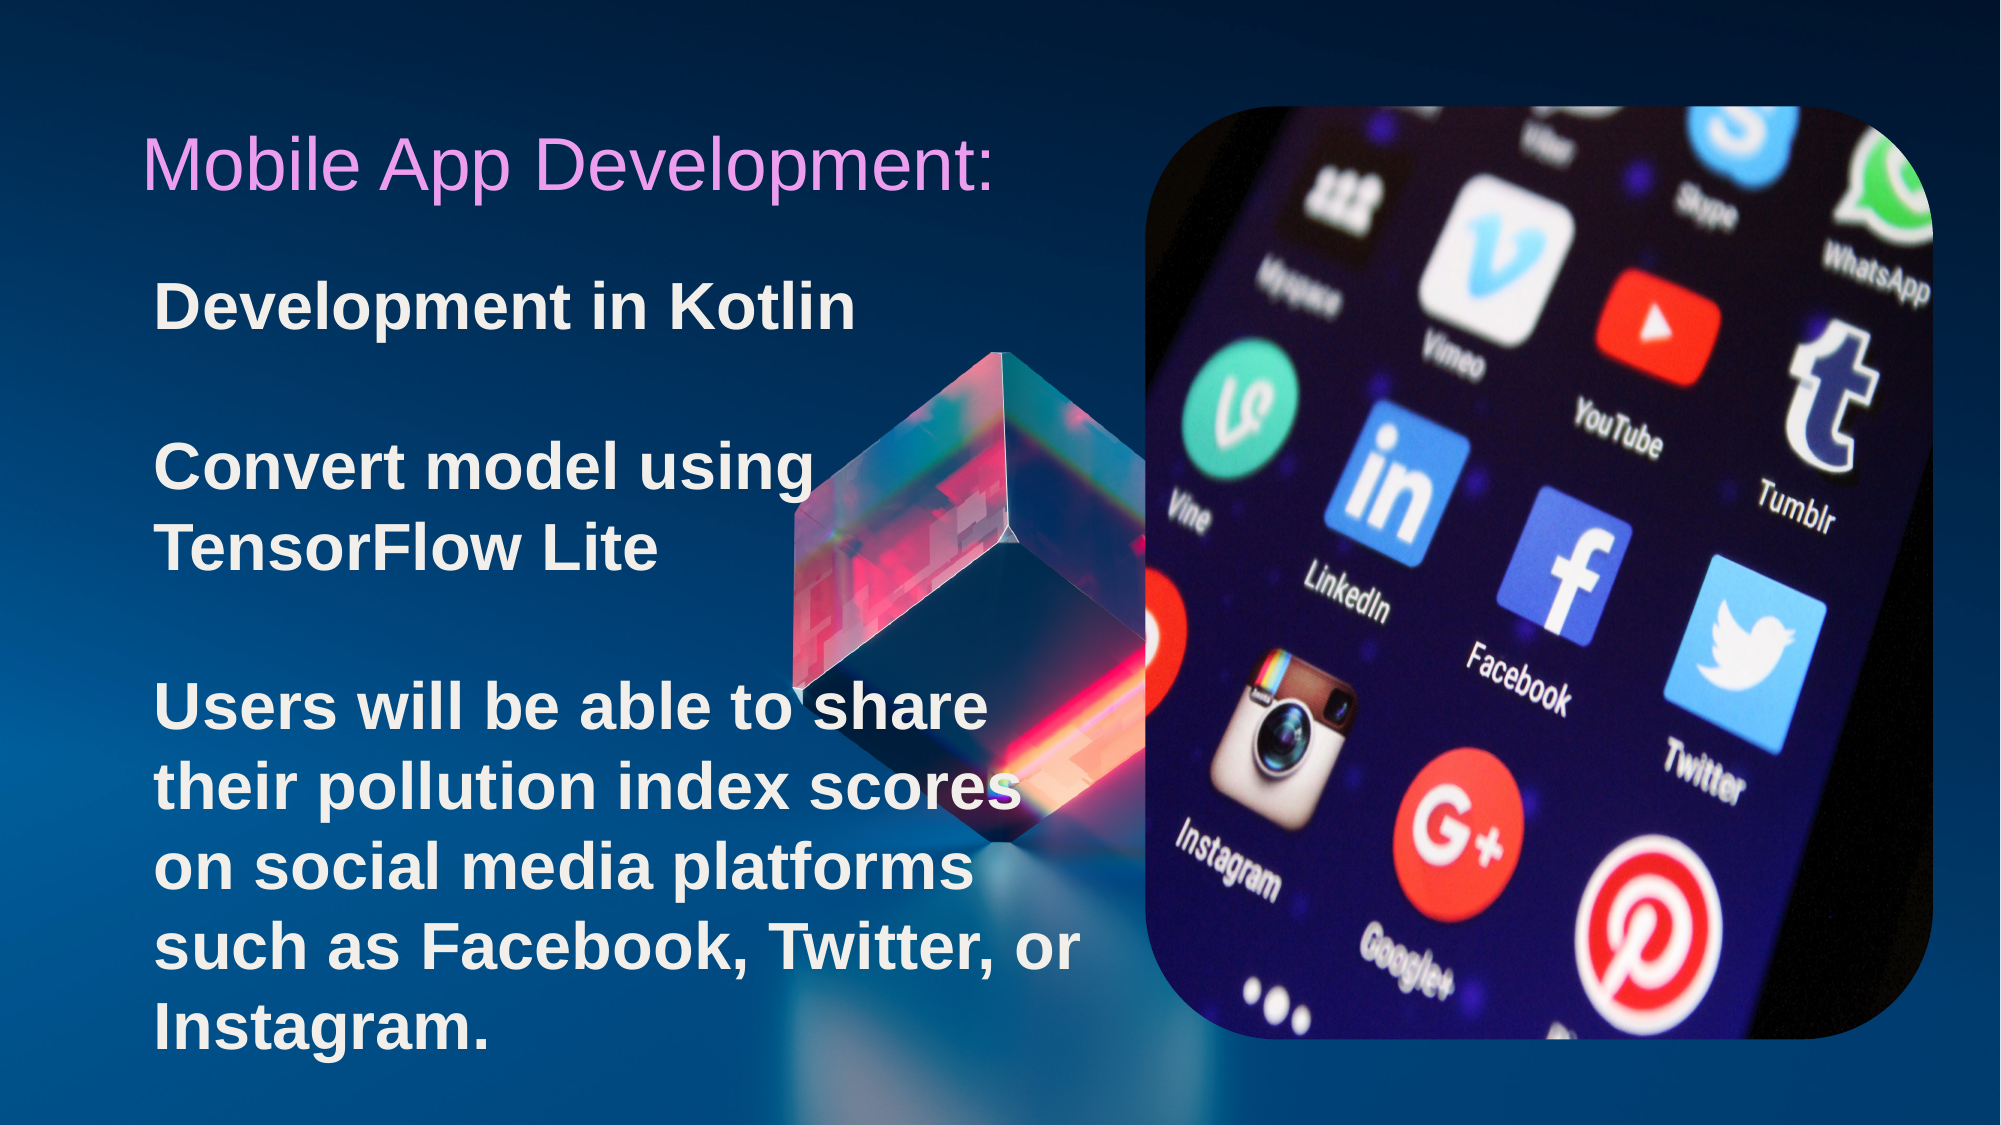

Mobile App Development:

Development in Kotlin

Convert model using TensorFlow Lite

Users will be able to share their pollution index scores on social media platforms such as Facebook, Twitter, or Instagram.